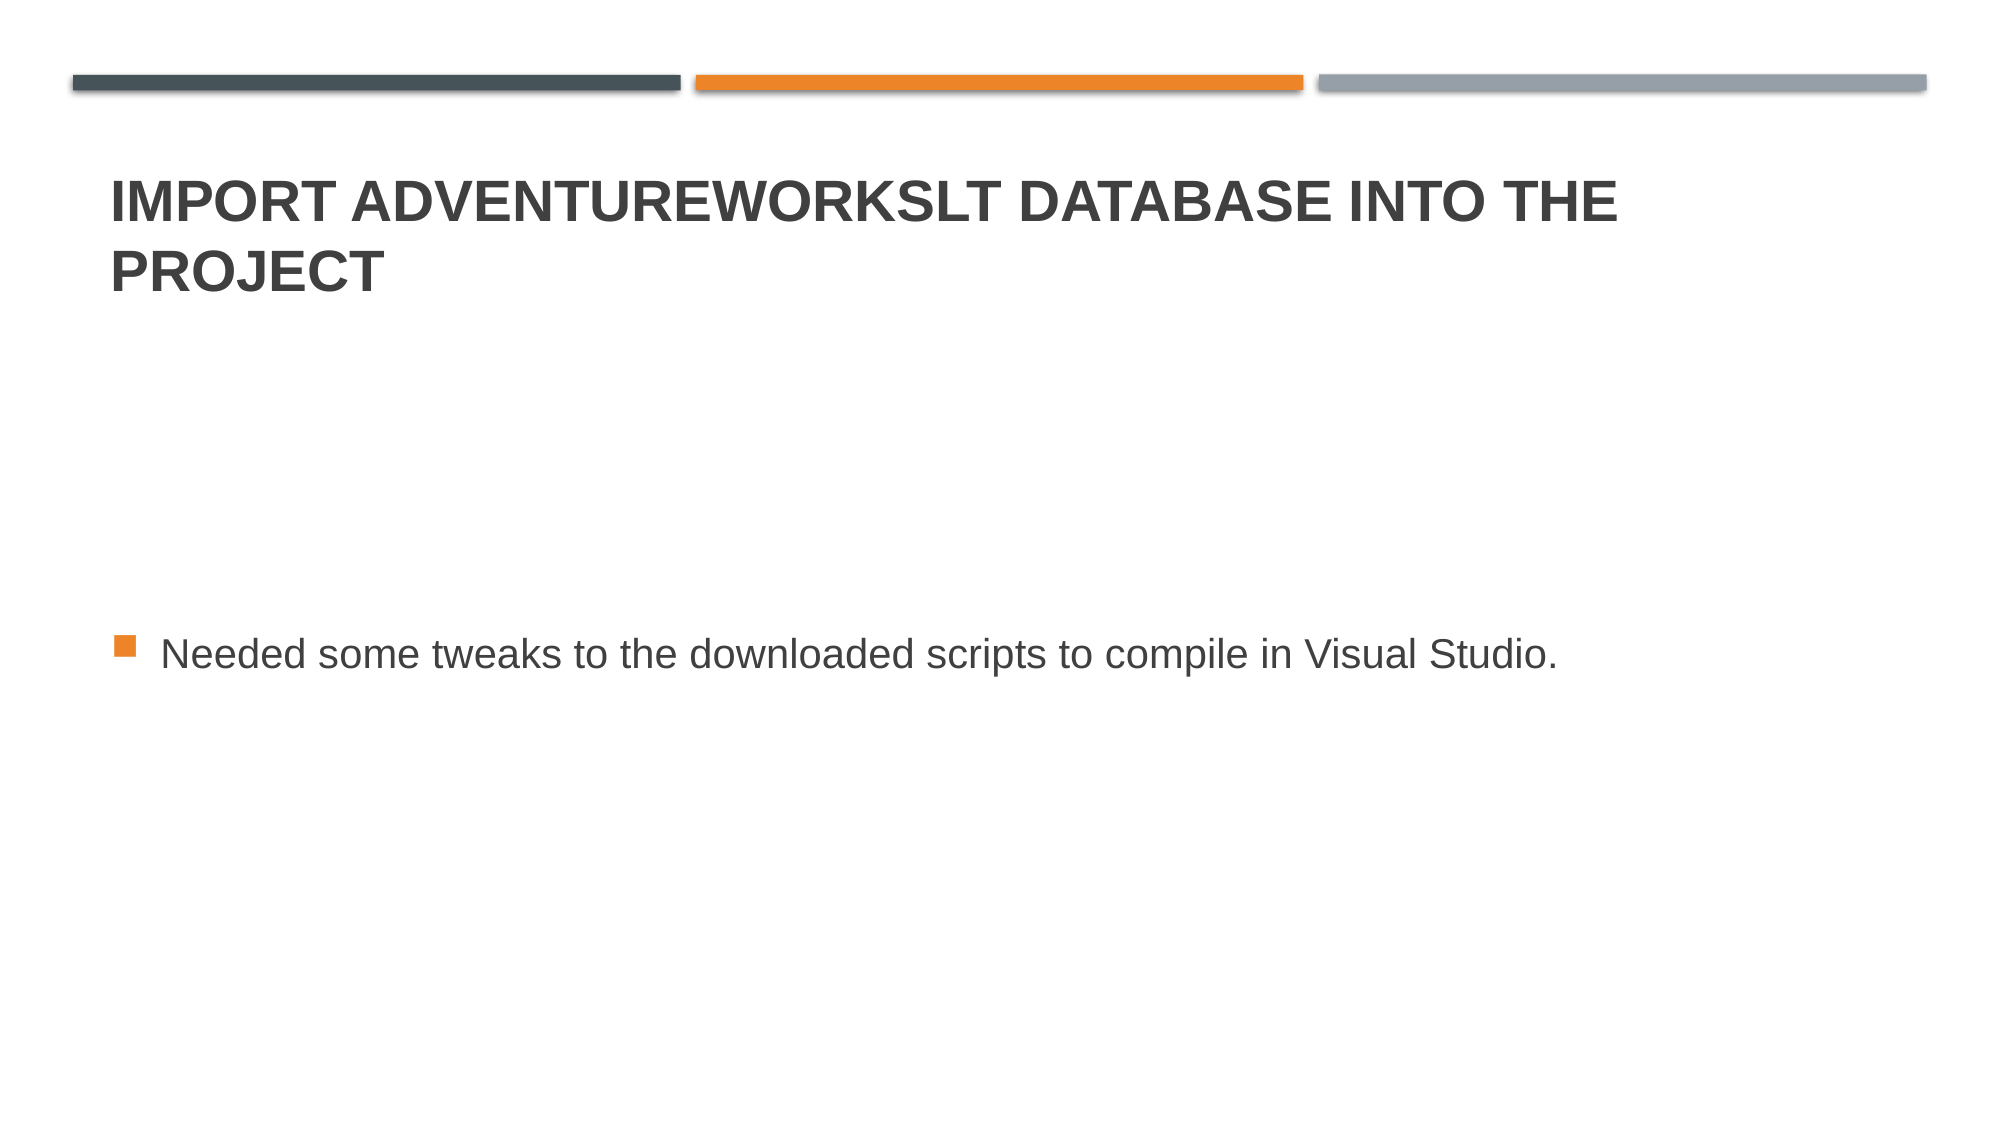

# import ADVENTUREWORKSLT DATABASE into the project
Needed some tweaks to the downloaded scripts to compile in Visual Studio.